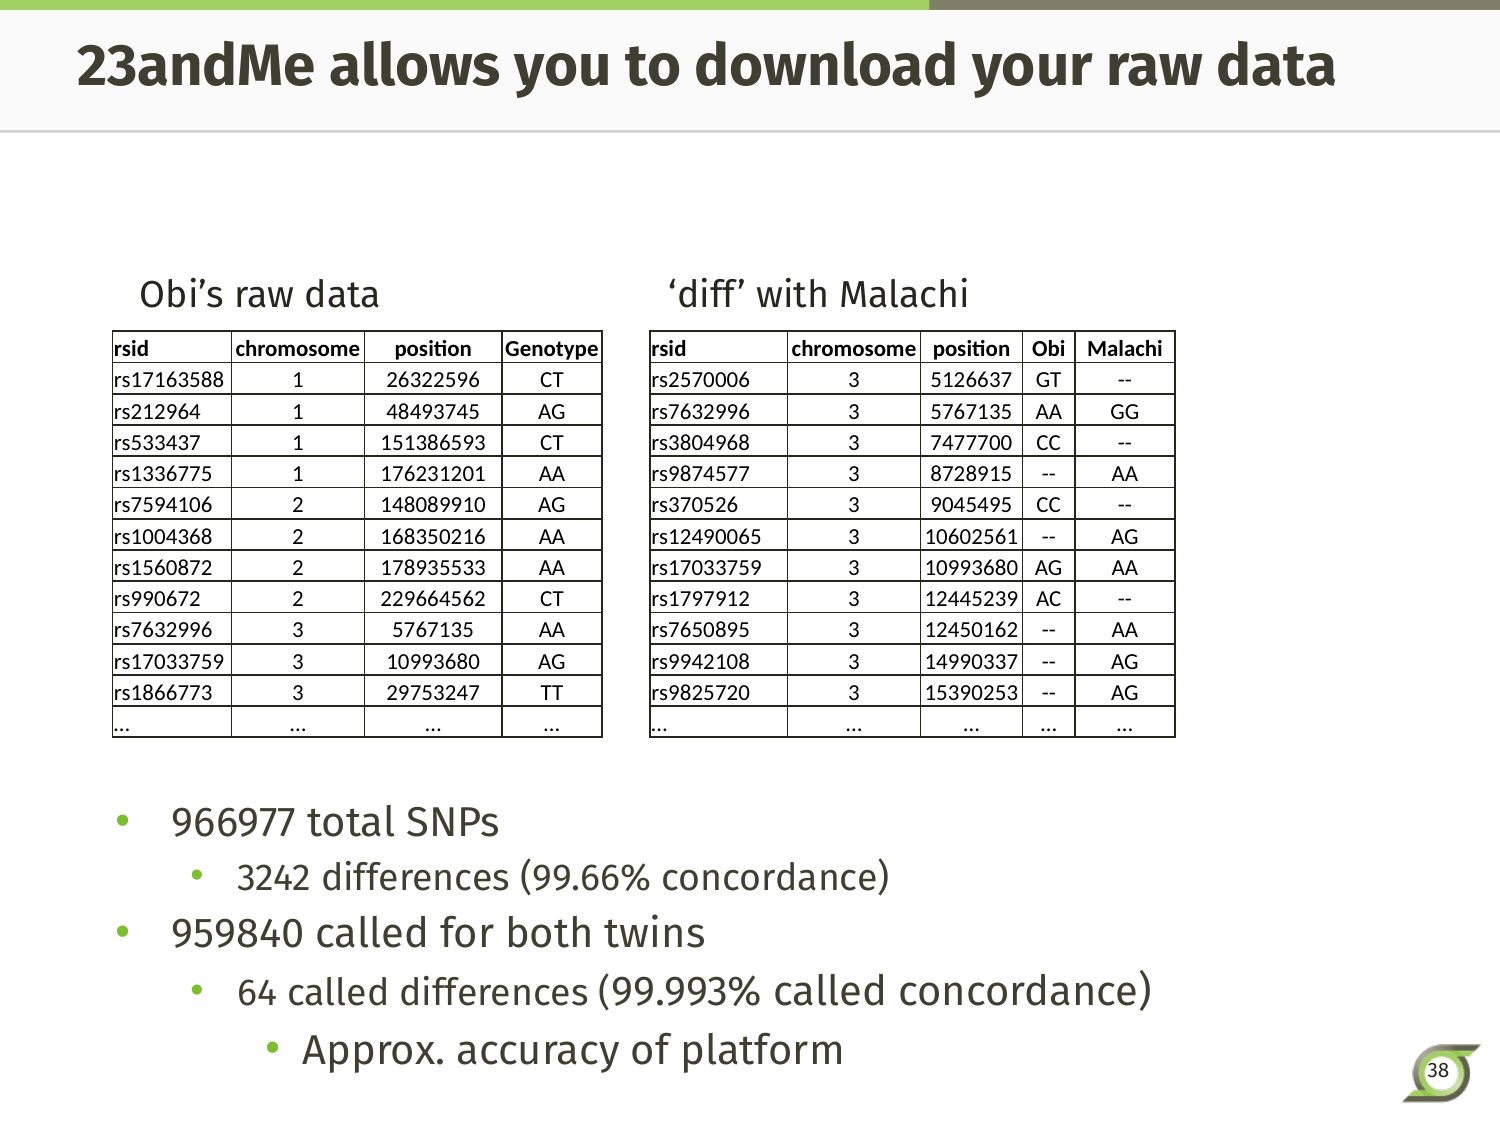

# 23andMe allows you to download your raw data
Obi’s raw data
‘diff’ with Malachi
| rsid | chromosome | position | Genotype |
| --- | --- | --- | --- |
| rs17163588 | 1 | 26322596 | CT |
| rs212964 | 1 | 48493745 | AG |
| rs533437 | 1 | 151386593 | CT |
| rs1336775 | 1 | 176231201 | AA |
| rs7594106 | 2 | 148089910 | AG |
| rs1004368 | 2 | 168350216 | AA |
| rs1560872 | 2 | 178935533 | AA |
| rs990672 | 2 | 229664562 | CT |
| rs7632996 | 3 | 5767135 | AA |
| rs17033759 | 3 | 10993680 | AG |
| rs1866773 | 3 | 29753247 | TT |
| … | … | … | … |
| rsid | chromosome | position | Obi | Malachi |
| --- | --- | --- | --- | --- |
| rs2570006 | 3 | 5126637 | GT | -- |
| rs7632996 | 3 | 5767135 | AA | GG |
| rs3804968 | 3 | 7477700 | CC | -- |
| rs9874577 | 3 | 8728915 | -- | AA |
| rs370526 | 3 | 9045495 | CC | -- |
| rs12490065 | 3 | 10602561 | -- | AG |
| rs17033759 | 3 | 10993680 | AG | AA |
| rs1797912 | 3 | 12445239 | AC | -- |
| rs7650895 | 3 | 12450162 | -- | AA |
| rs9942108 | 3 | 14990337 | -- | AG |
| rs9825720 | 3 | 15390253 | -- | AG |
| … | … | … | … | … |
966977 total SNPs
3242 differences (99.66% concordance)
959840 called for both twins
64 called differences (99.993% called concordance)
Approx. accuracy of platform